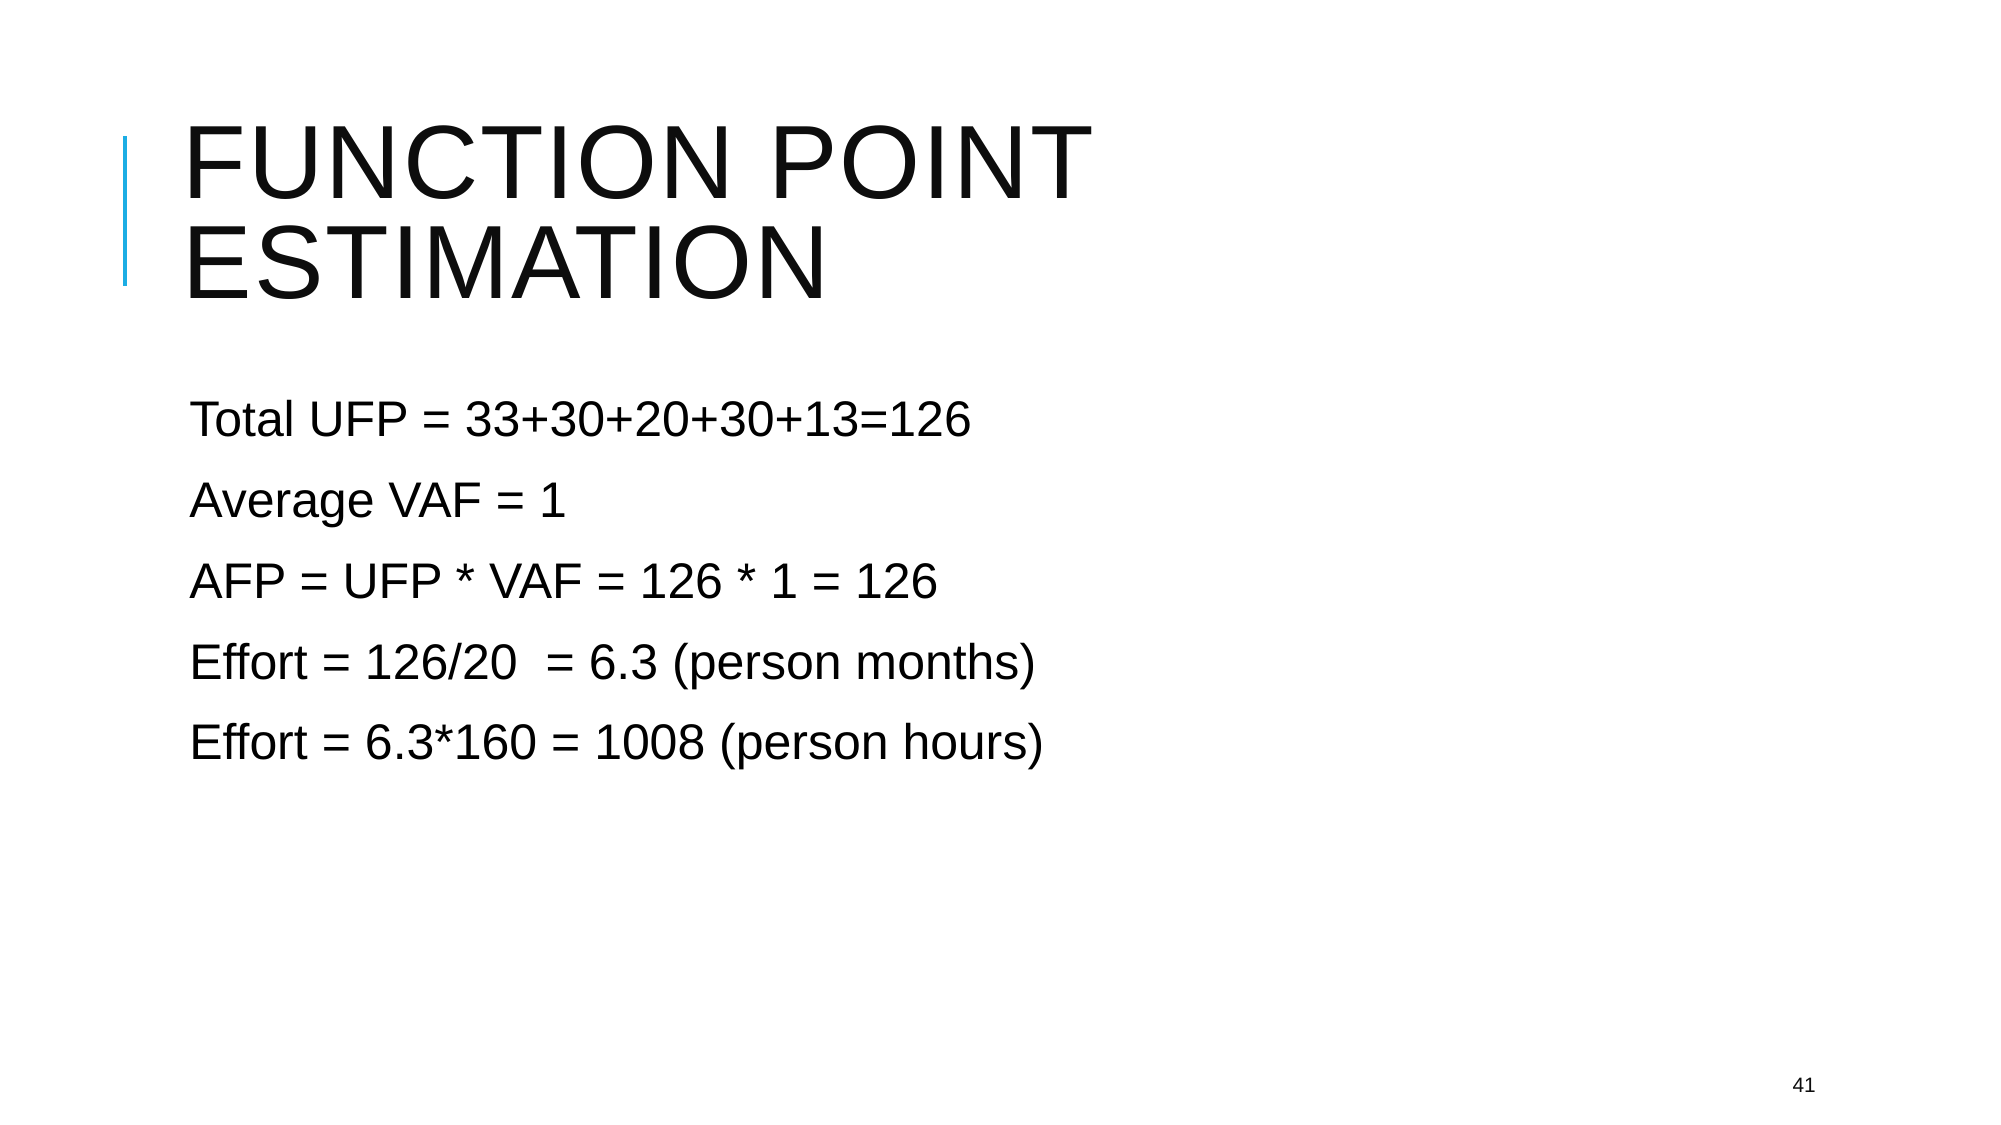

# Function point estimation
Total UFP = 33+30+20+30+13=126
Average VAF = 1
AFP = UFP * VAF = 126 * 1 = 126
Effort = 126/20  = 6.3 (person months)
Effort = 6.3*160 = 1008 (person hours)

41